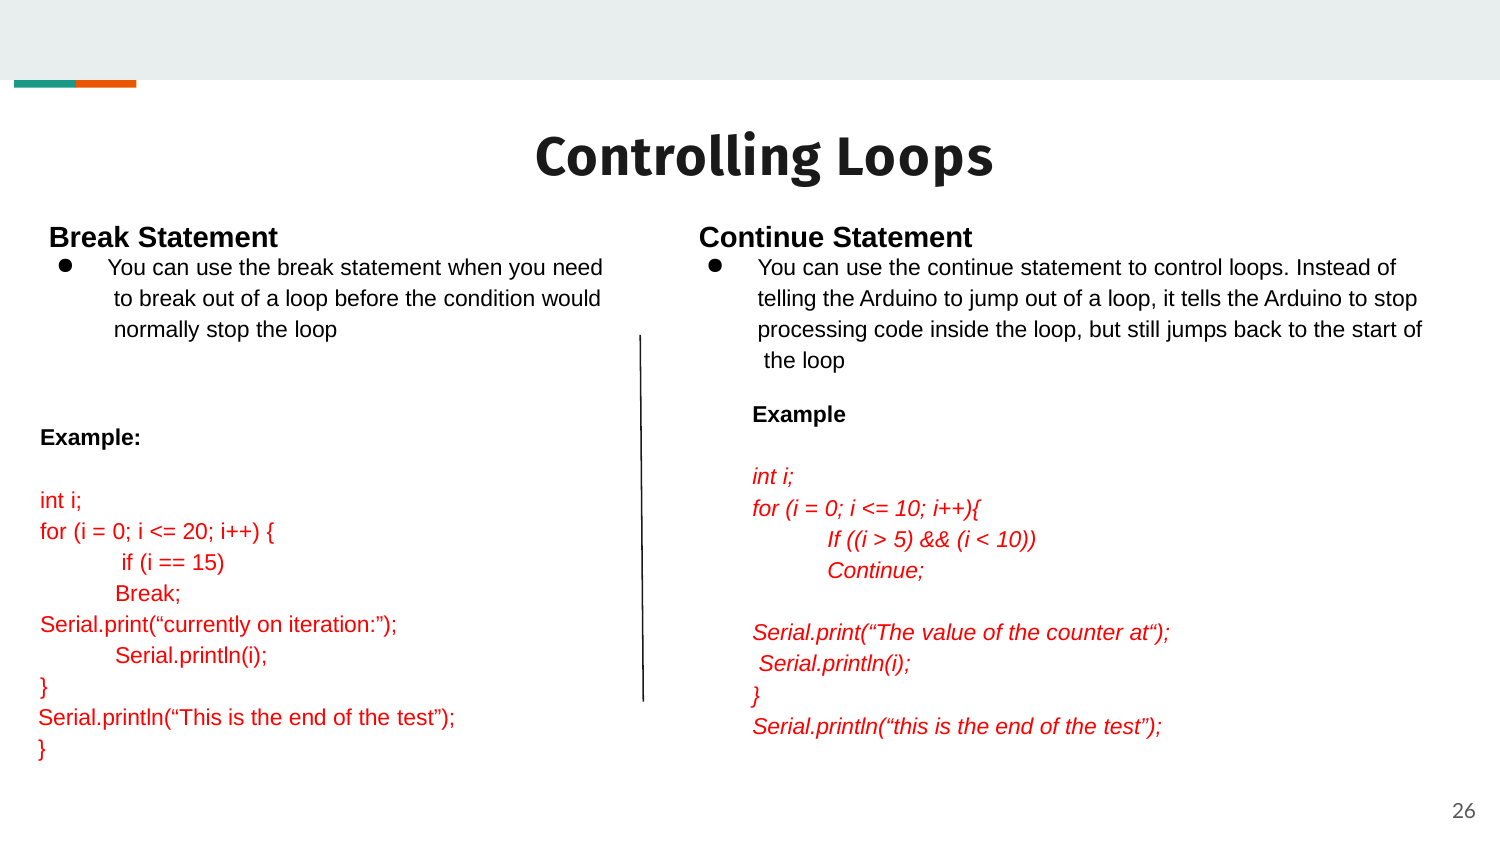

# Controlling Loops
Break Statement
Continue Statement
You can use the break statement when you need  to break out of a loop before the condition would  normally stop the loop
You can use the continue statement to control loops. Instead of  telling the Arduino to jump out of a loop, it tells the Arduino to stop  processing code inside the loop, but still jumps back to the start of  the loop

Example
Example:
int i;
for (i = 0; i <= 10; i++){
If ((i > 5) && (i < 10))
Continue;
int i;
for (i = 0; i <= 20; i++) {  if (i == 15)  Break;
Serial.print(“currently on iteration:”);  Serial.println(i);
}
Serial.println(“This is the end of the test”);
}
Serial.print(“The value of the counter at“);  Serial.println(i);
}
Serial.println(“this is the end of the test”);
26